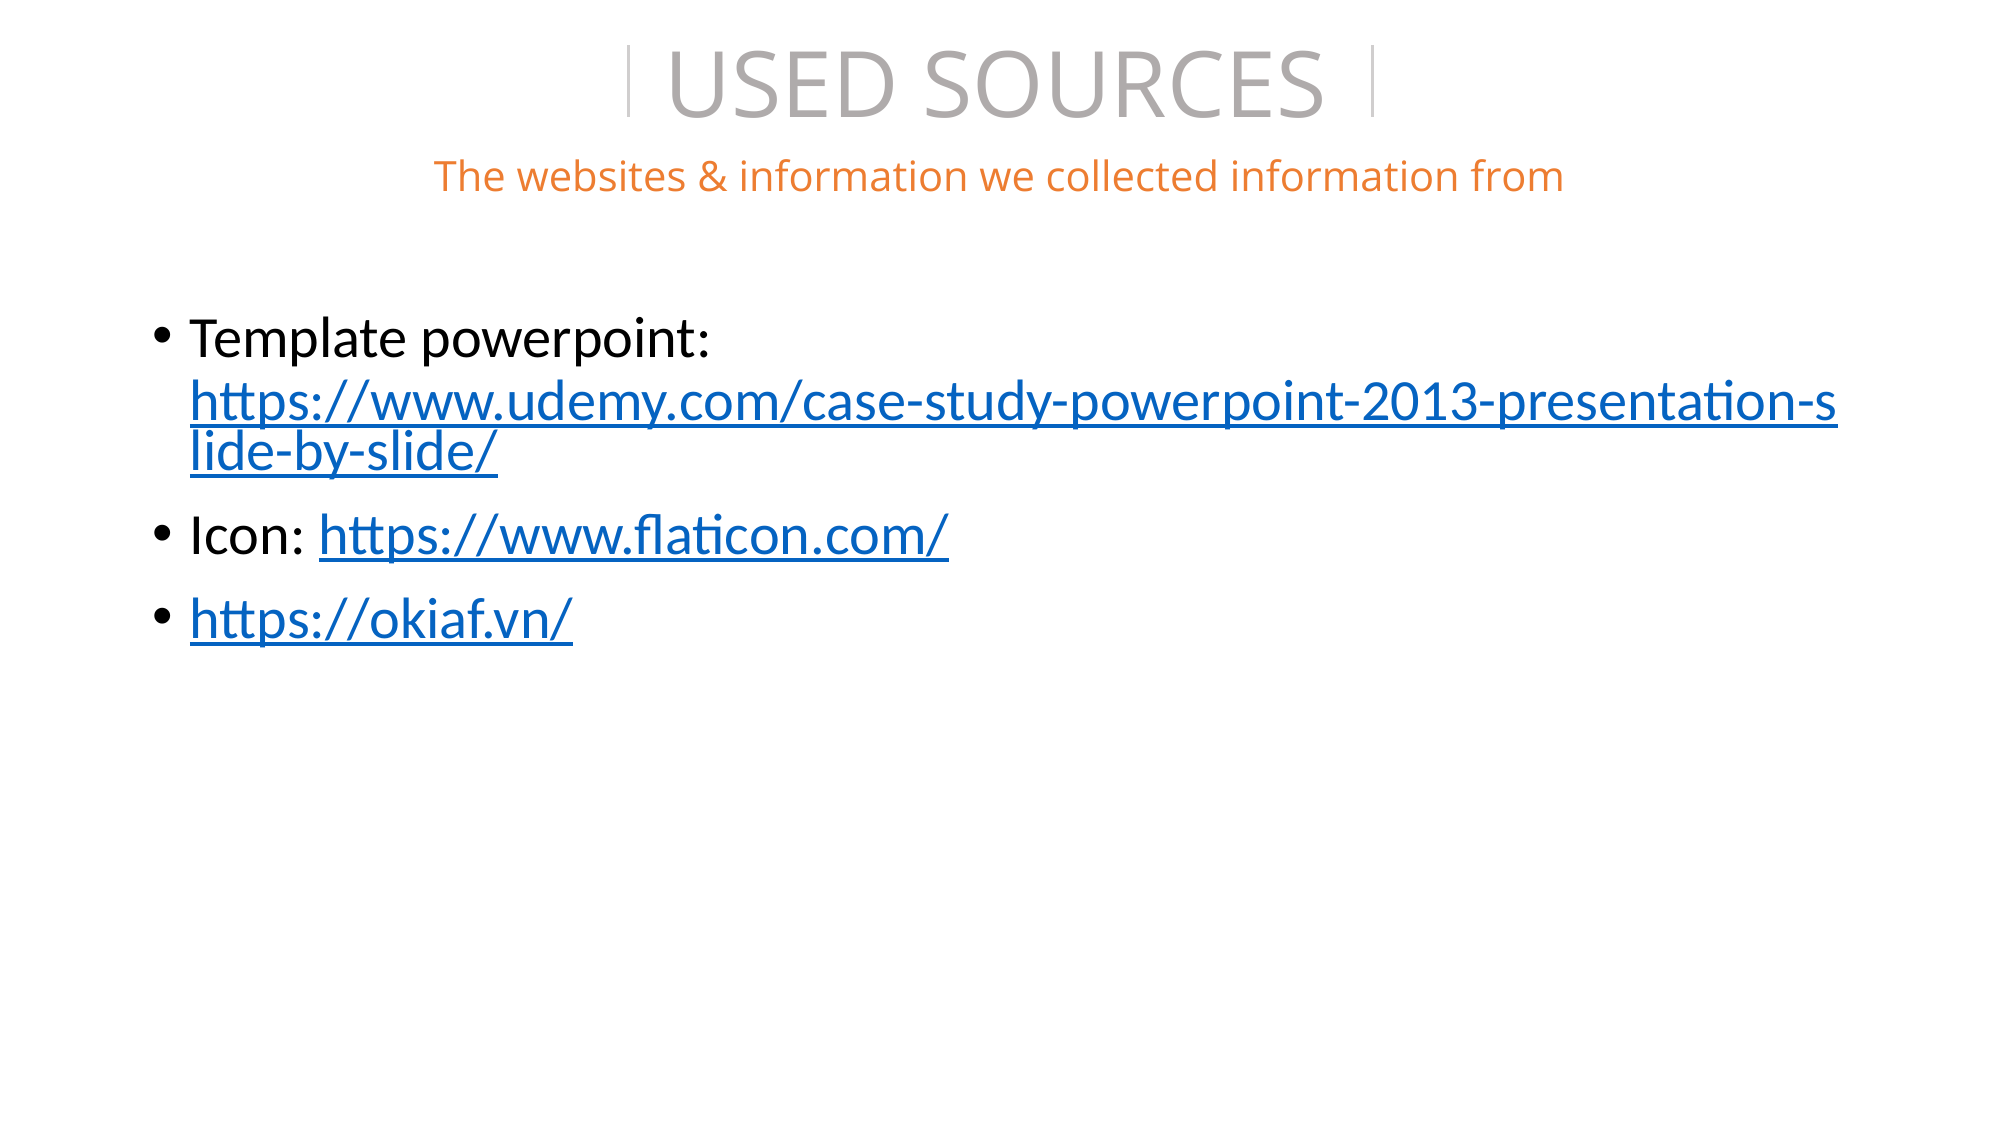

USED SOURCES
The websites & information we collected information from

Template powerpoint: https://www.udemy.com/case-study-powerpoint-2013-presentation-slide-by-slide/
Icon: https://www.flaticon.com/
https://okiaf.vn/

Lovely - Tryad
Music: